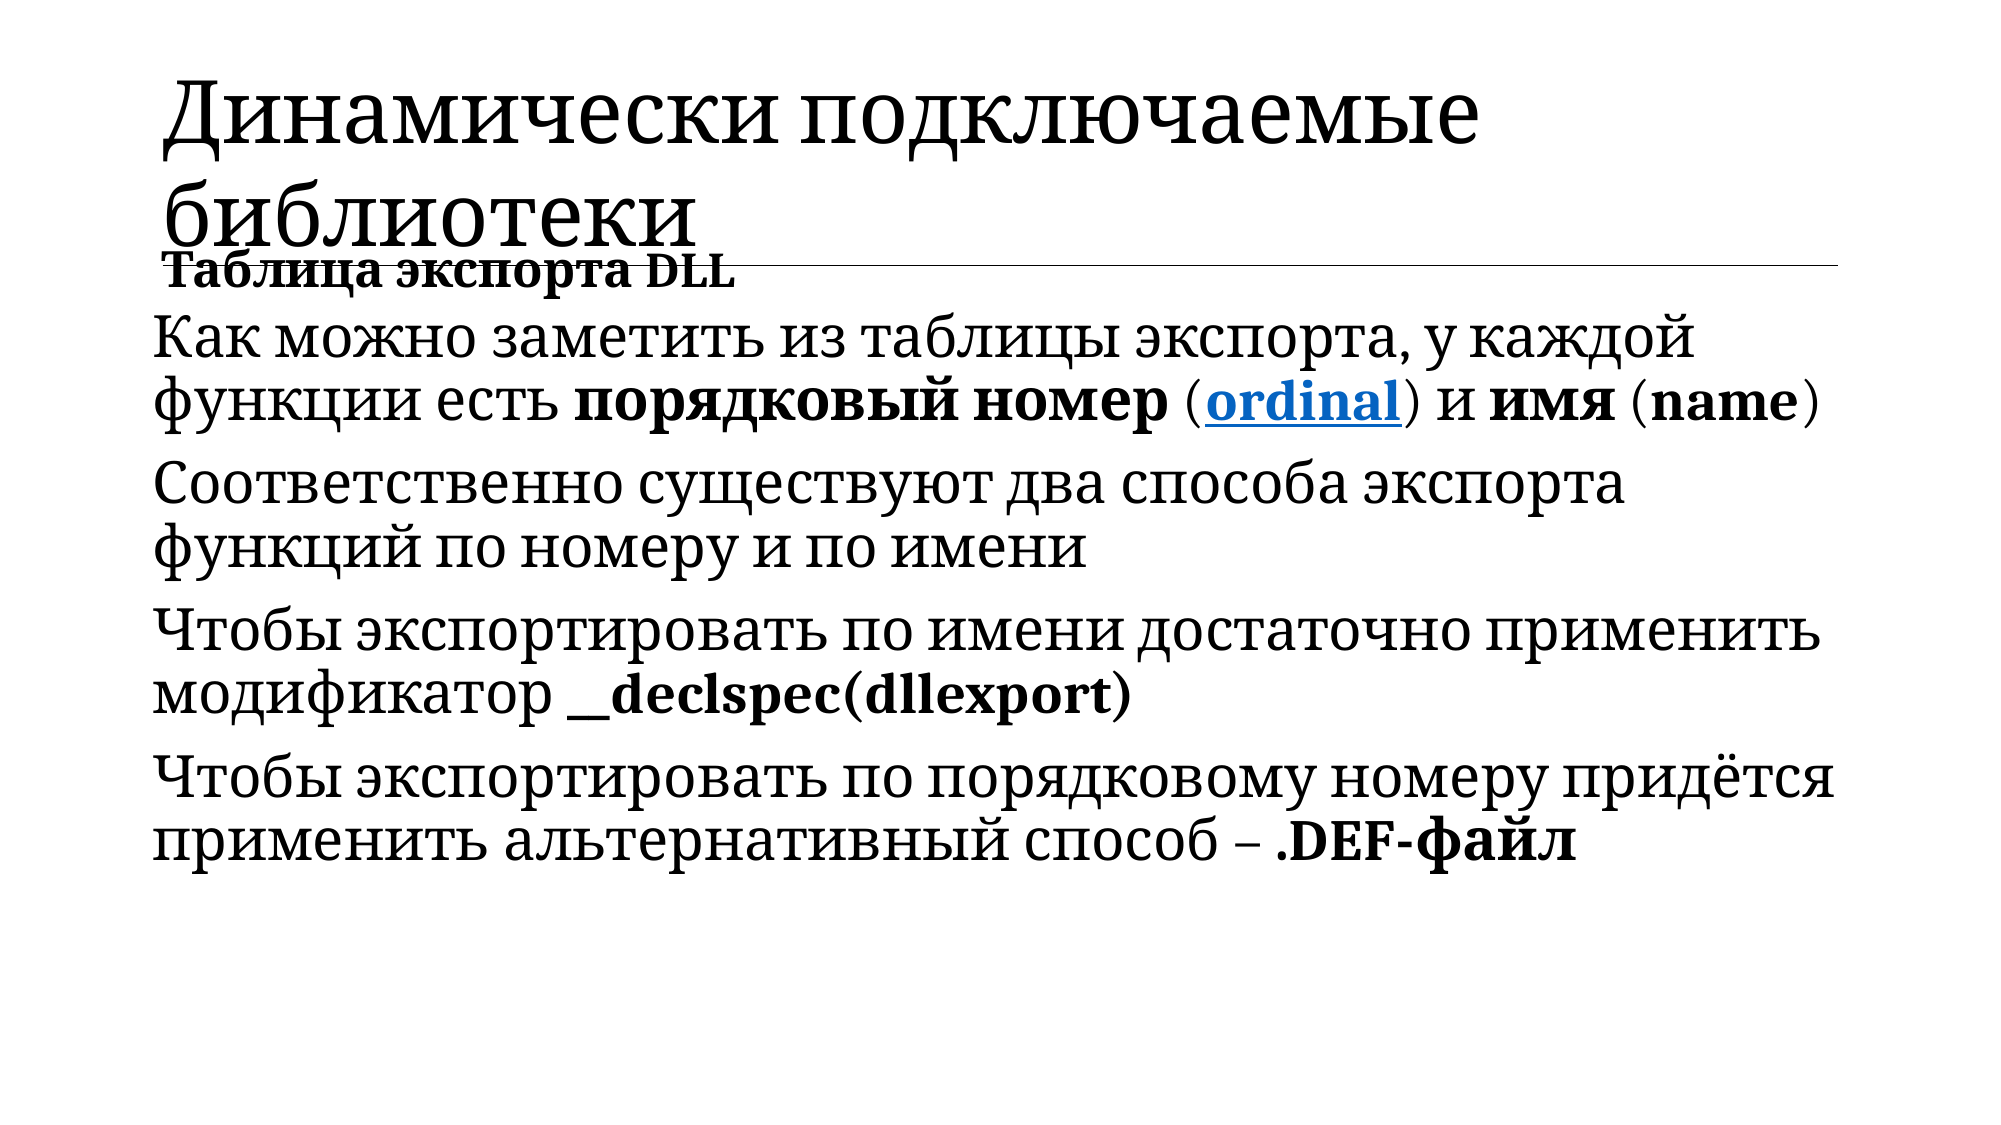

| Динамически подключаемые библиотеки |
| --- |
Таблица экспорта DLL
Как можно заметить из таблицы экспорта, у каждой функции есть порядковый номер (ordinal) и имя (name)
Соответственно существуют два способа экспорта функций по номеру и по имени
Чтобы экспортировать по имени достаточно применить модификатор __declspec(dllexport)
Чтобы экспортировать по порядковому номеру придётся применить альтернативный способ – .DEF-файл